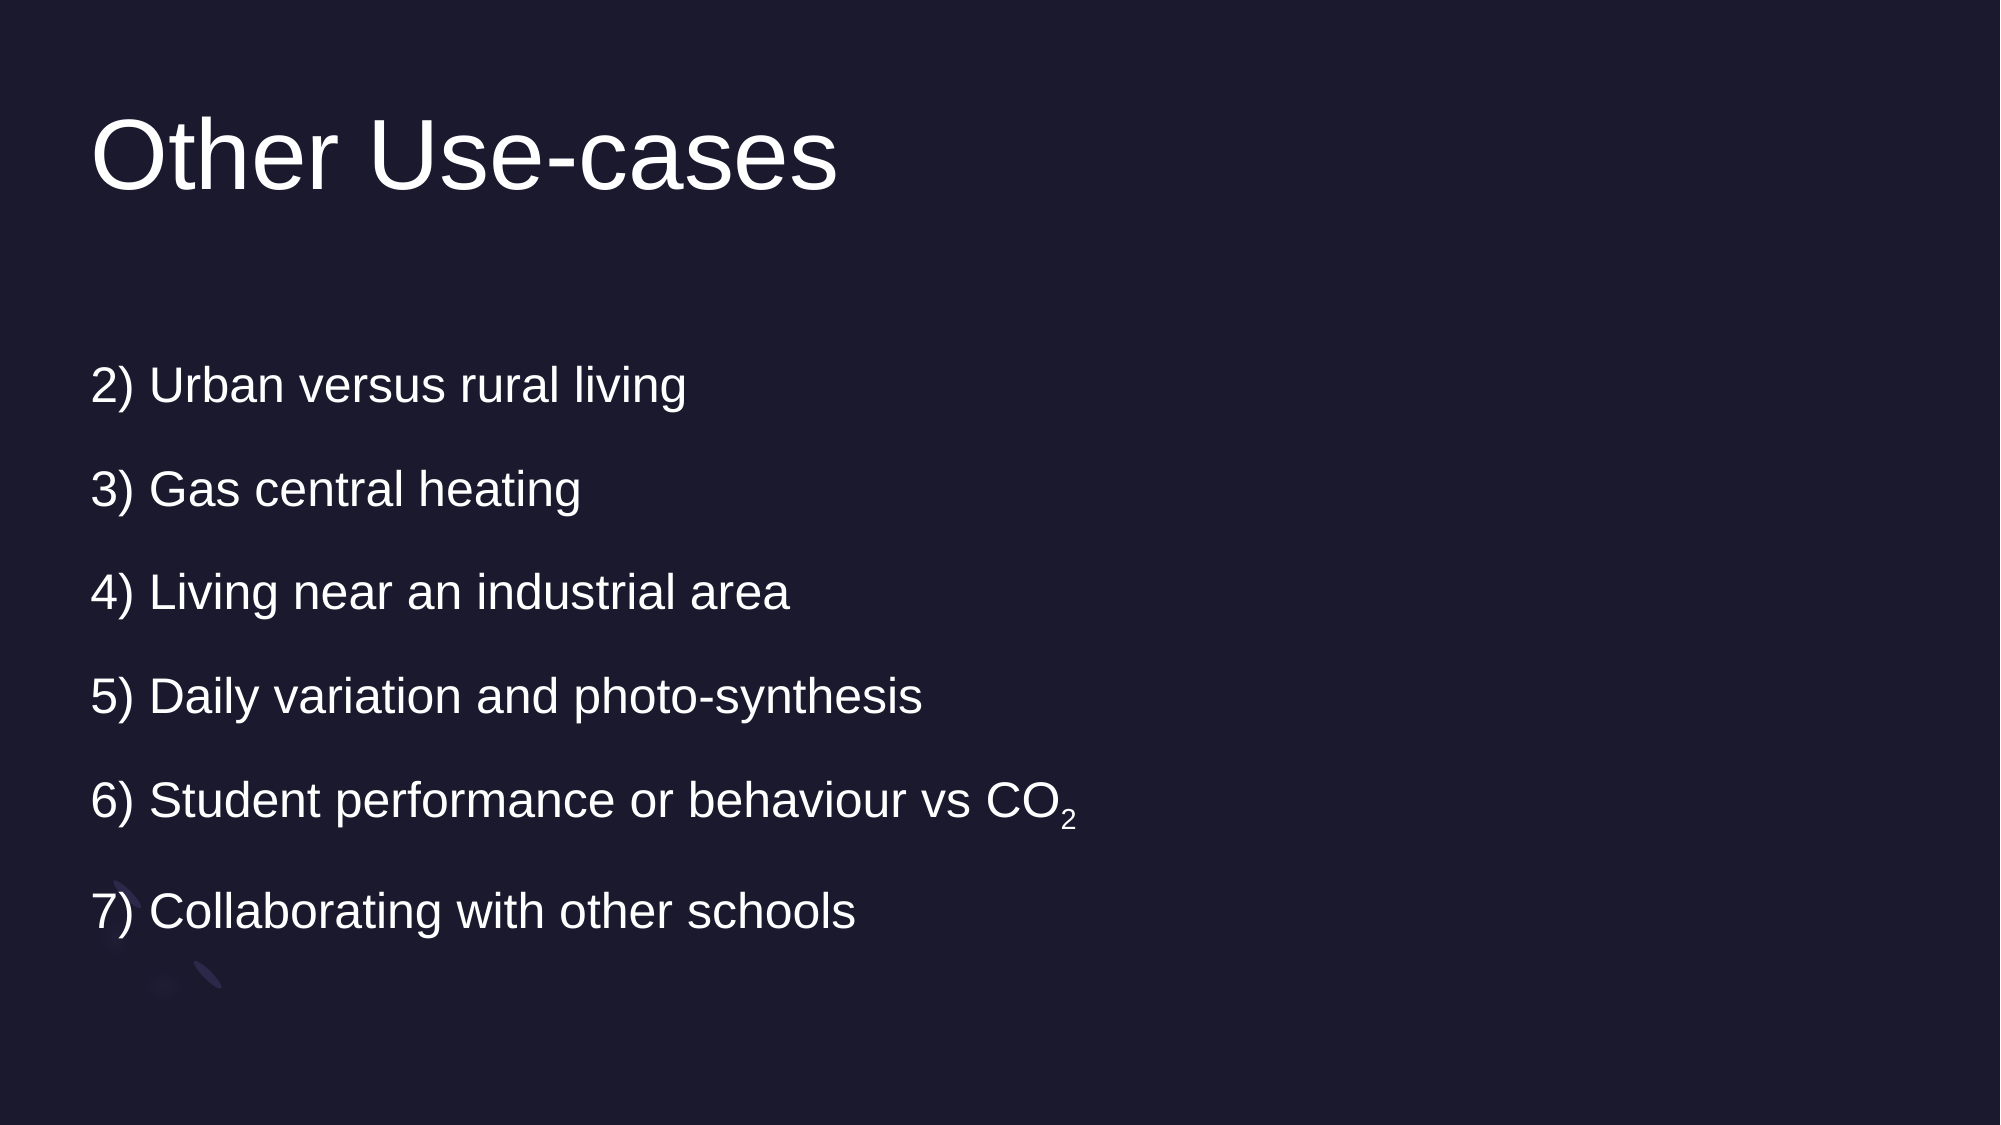

# Other Use-cases
2) Urban versus rural living
3) Gas central heating
4) Living near an industrial area
5) Daily variation and photo-synthesis
6) Student performance or behaviour vs CO2
7) Collaborating with other schools